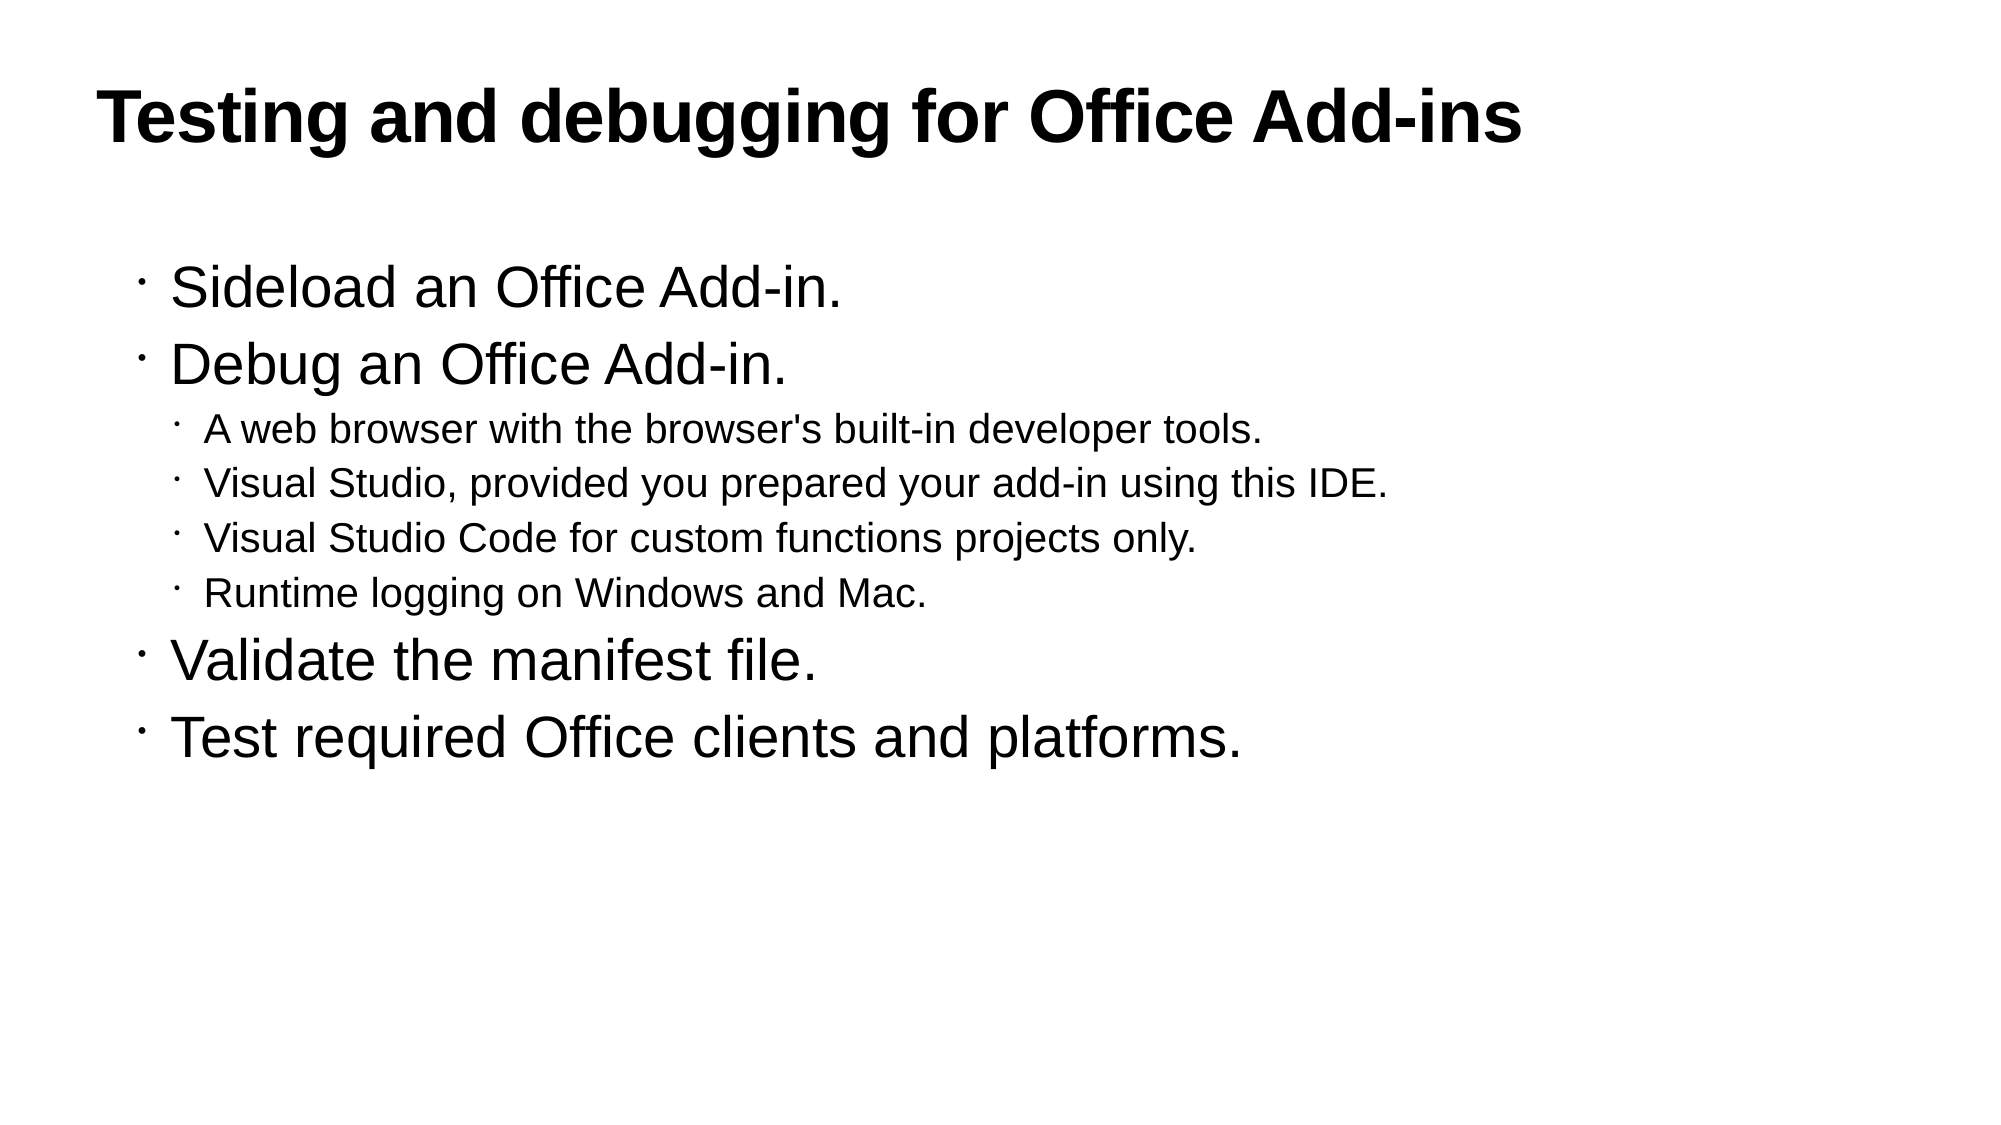

# Testing and debugging for Office Add-ins
Sideload an Office Add-in.
Debug an Office Add-in.
A web browser with the browser's built-in developer tools.
Visual Studio, provided you prepared your add-in using this IDE.
Visual Studio Code for custom functions projects only.
Runtime logging on Windows and Mac.
Validate the manifest file.
Test required Office clients and platforms.